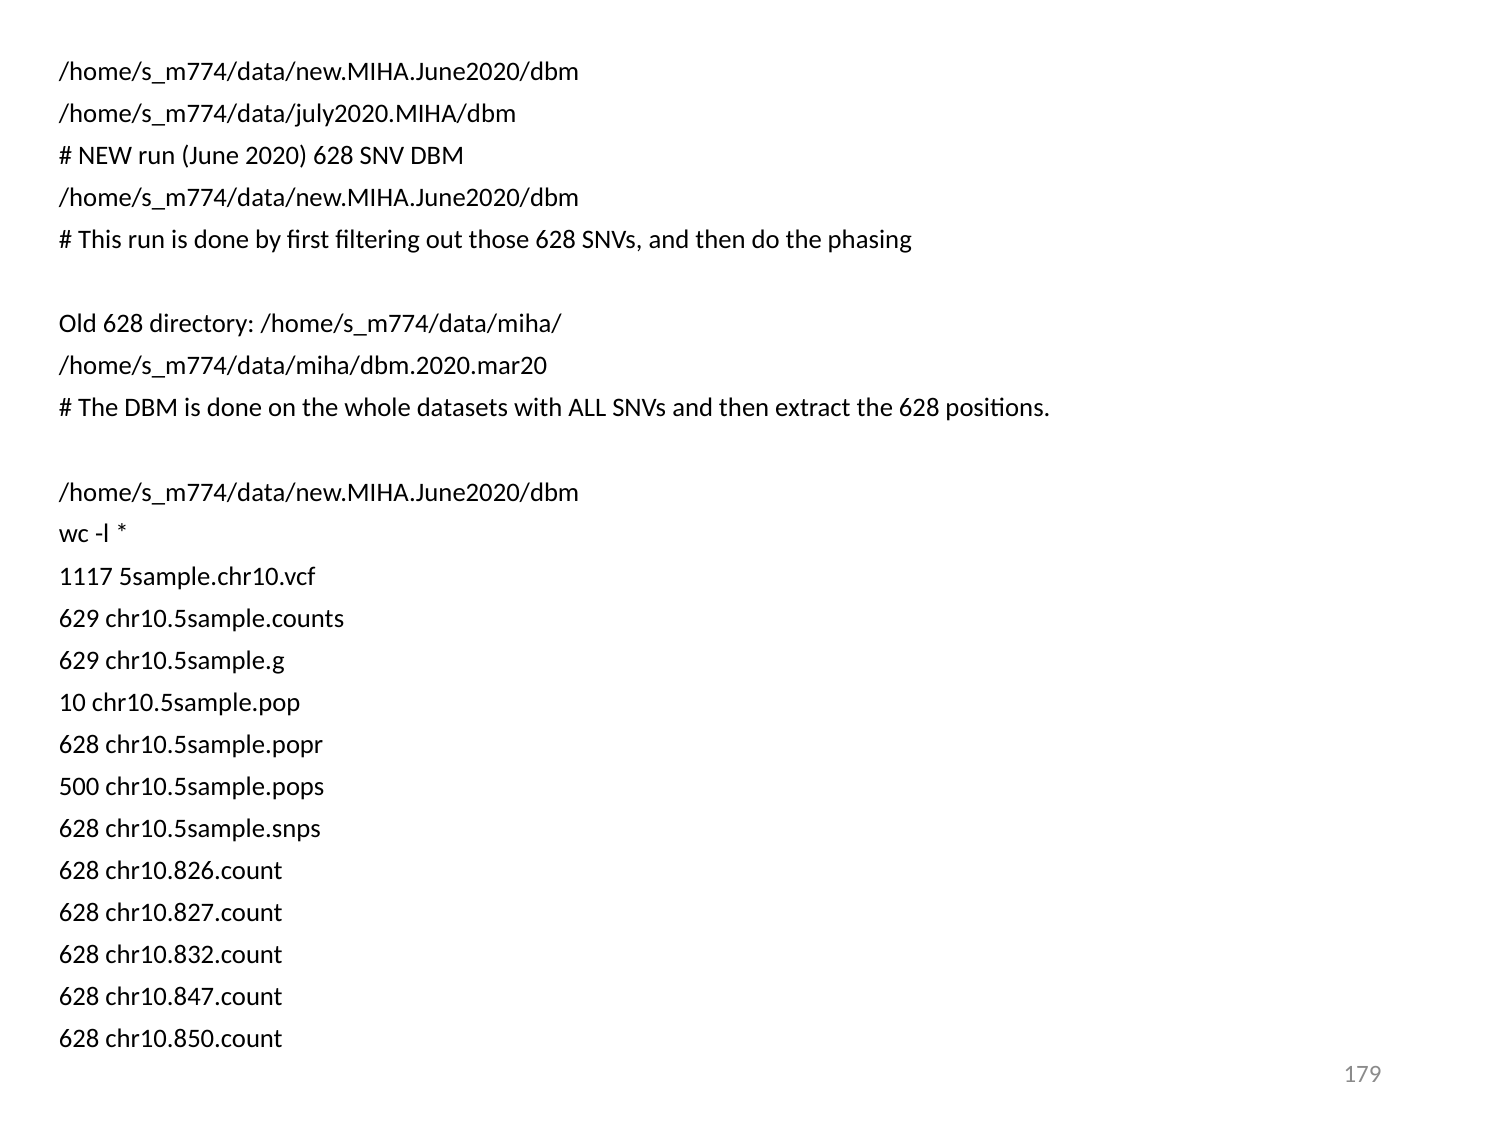

/home/s_m774/data/new.MIHA.June2020/dbm
/home/s_m774/data/july2020.MIHA/dbm
# NEW run (June 2020) 628 SNV DBM
/home/s_m774/data/new.MIHA.June2020/dbm
# This run is done by first filtering out those 628 SNVs, and then do the phasing

Old 628 directory: /home/s_m774/data/miha/
/home/s_m774/data/miha/dbm.2020.mar20
# The DBM is done on the whole datasets with ALL SNVs and then extract the 628 positions.

/home/s_m774/data/new.MIHA.June2020/dbm
wc -l *
1117 5sample.chr10.vcf
629 chr10.5sample.counts
629 chr10.5sample.g
10 chr10.5sample.pop
628 chr10.5sample.popr
500 chr10.5sample.pops
628 chr10.5sample.snps
628 chr10.826.count
628 chr10.827.count
628 chr10.832.count
628 chr10.847.count
628 chr10.850.count
179